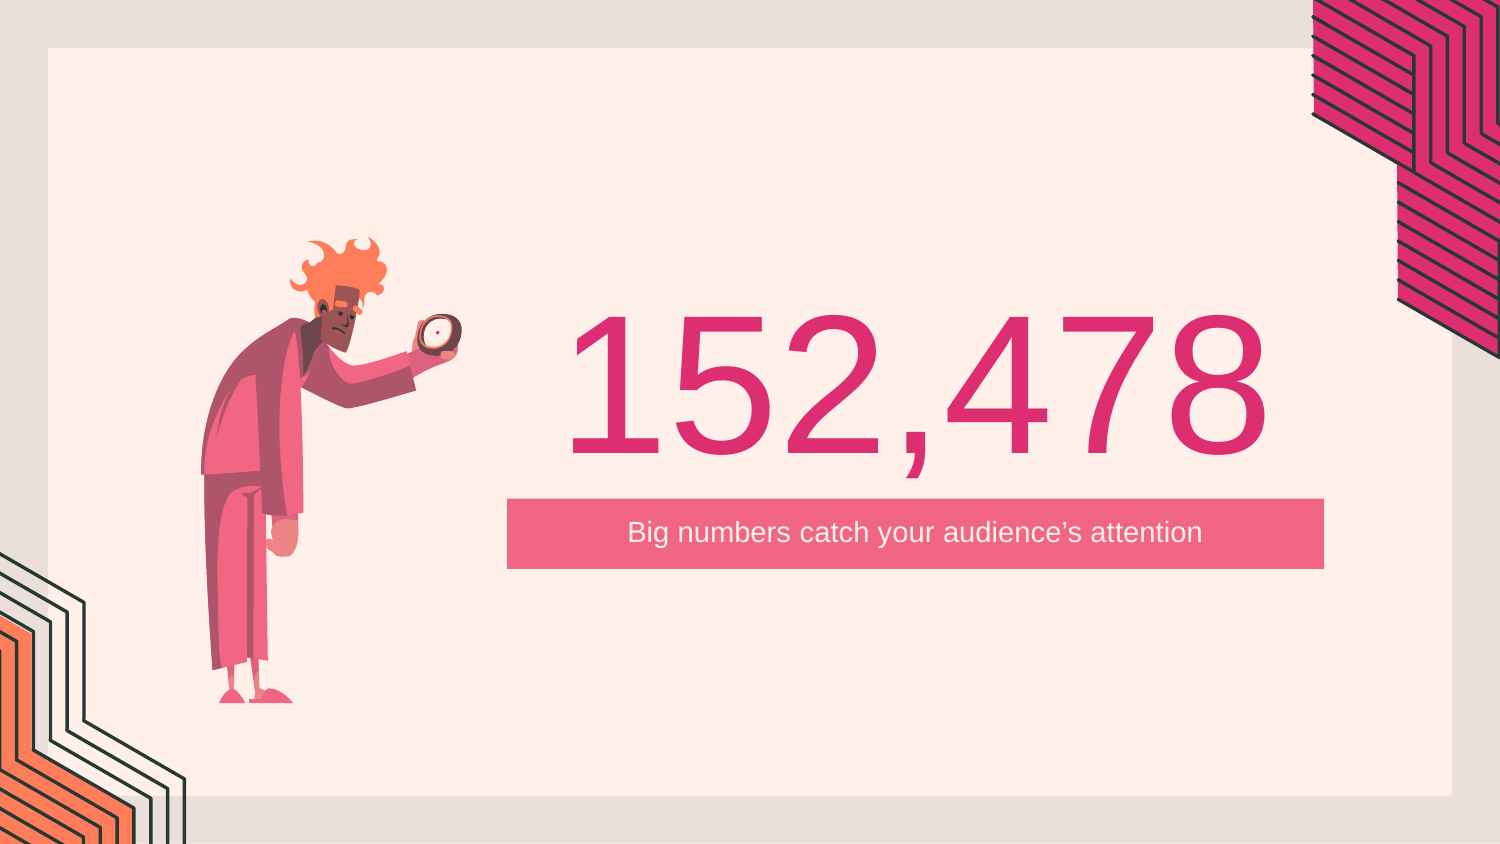

# 152,478
Big numbers catch your audience’s attention